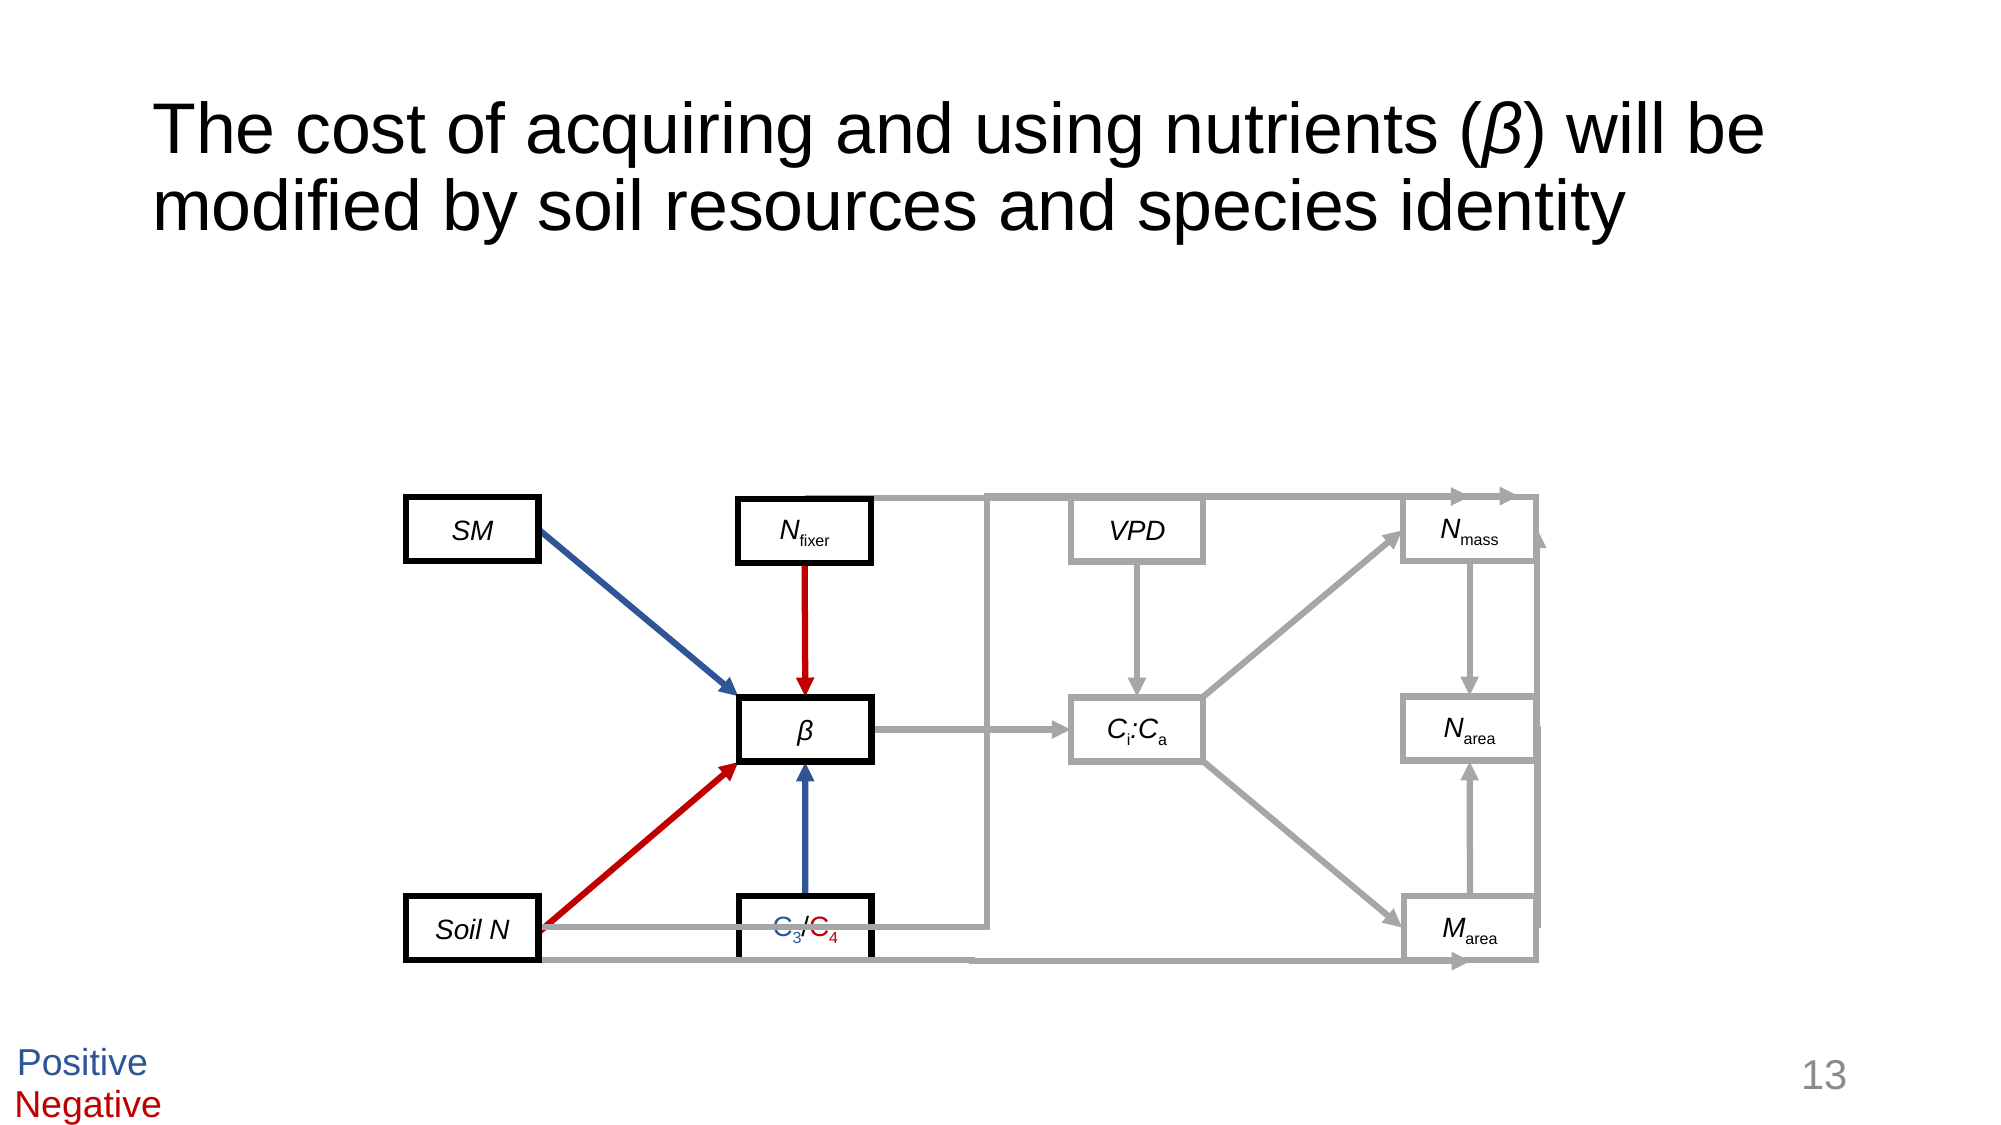

# The cost of acquiring and using nutrients (β) will be modified by soil resources and species identity
SM
Nmass
VPD
Nfixer

Νarea
β
Ci:Ca
C3/C4
Soil N
Marea
Positive
13
Negative